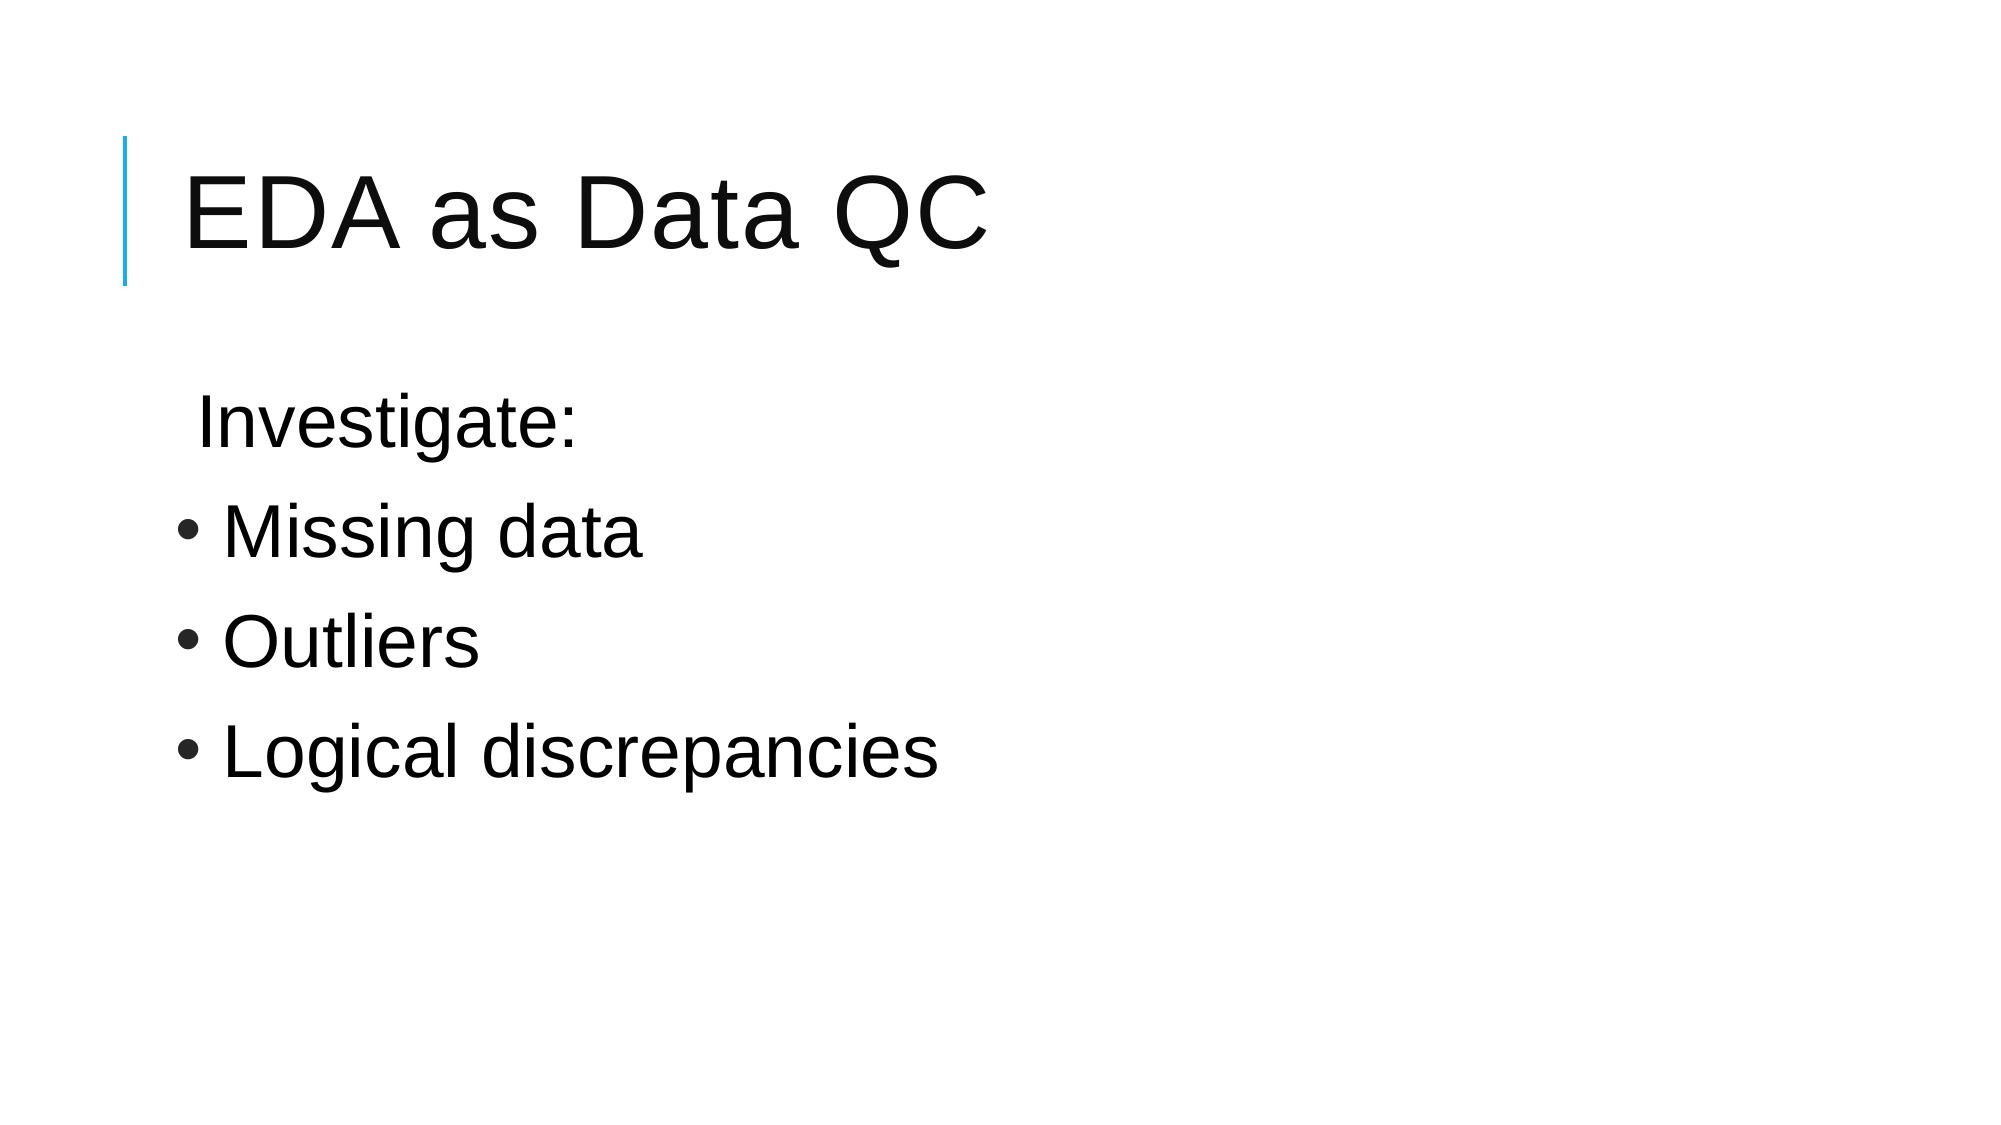

# EDA as Data QC
Investigate:
Missing data
Outliers
Logical discrepancies